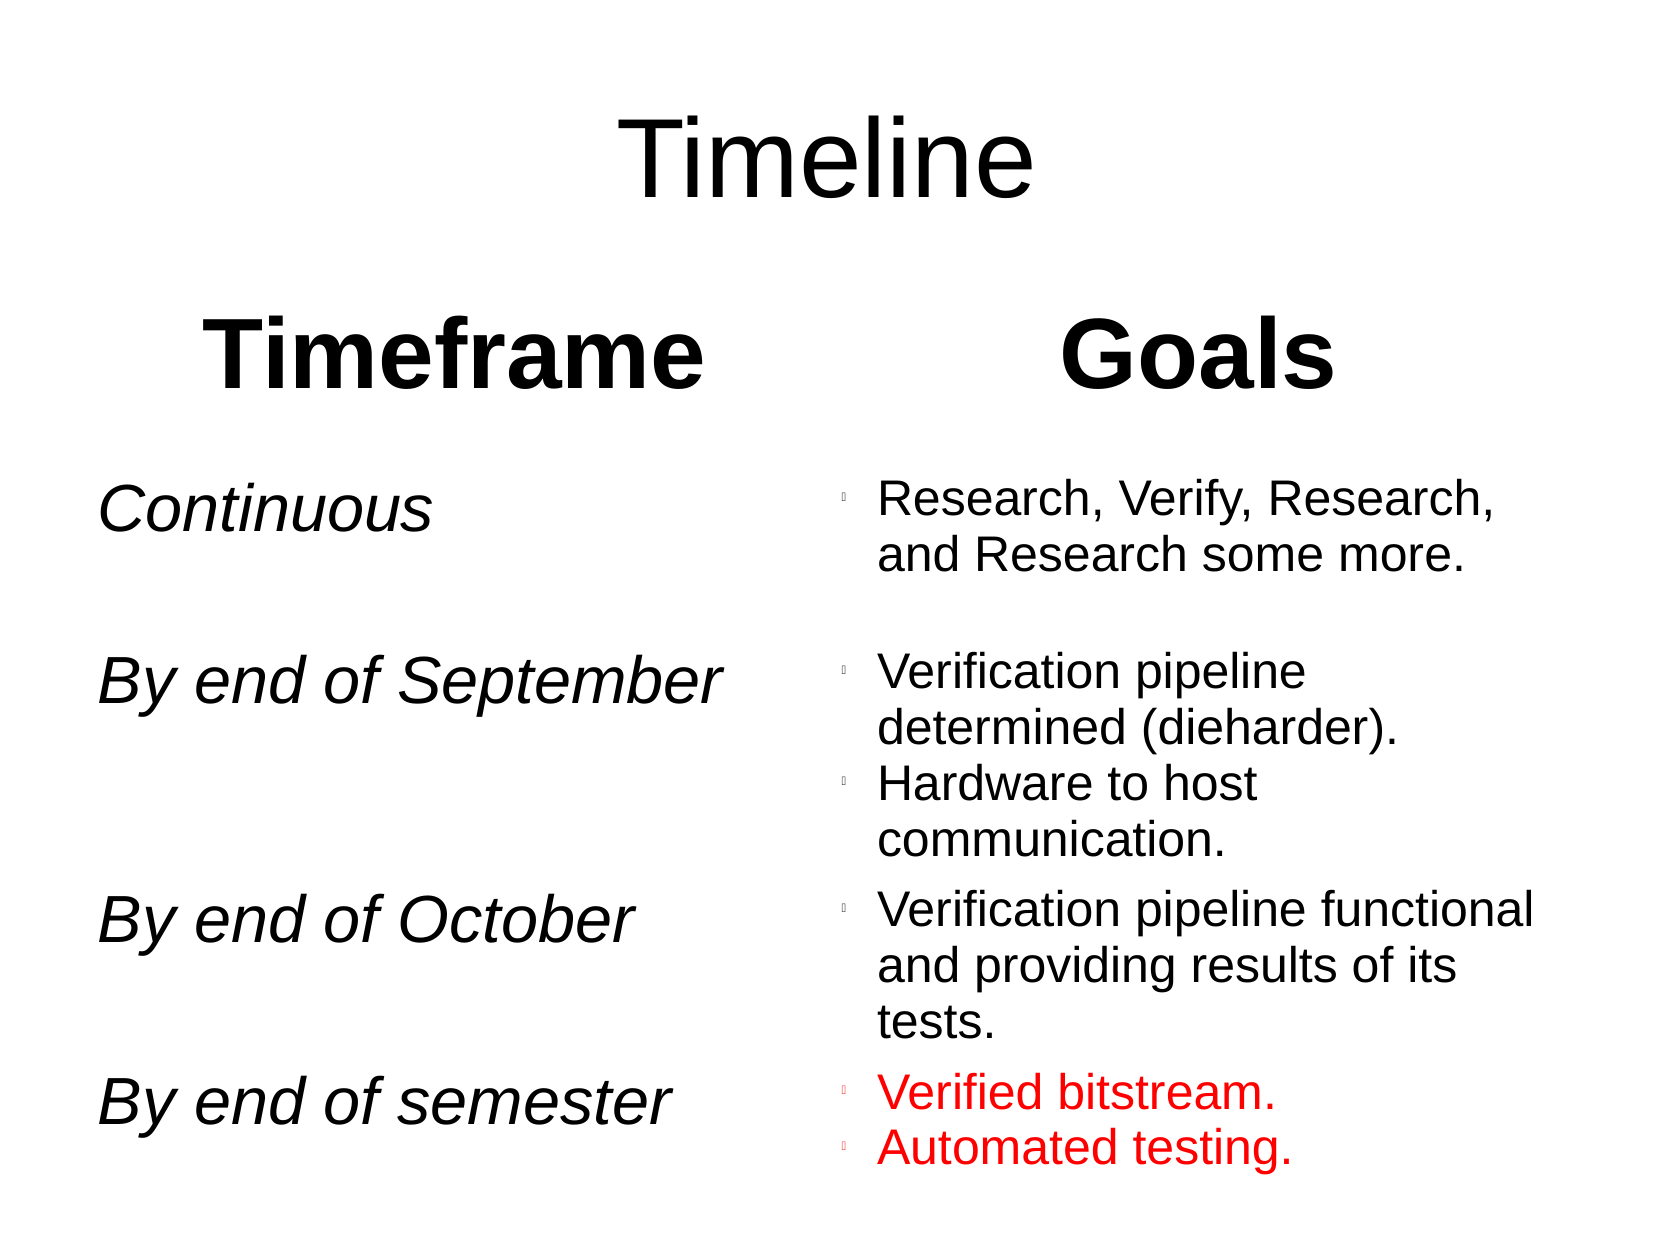

Timeline
| Timeframe | Goals |
| --- | --- |
| Continuous | Research, Verify, Research, and Research some more. |
| By end of September | Verification pipeline determined (dieharder). Hardware to host communication. |
| By end of October | Verification pipeline functional and providing results of its tests. |
| By end of semester | Verified bitstream. Automated testing. |